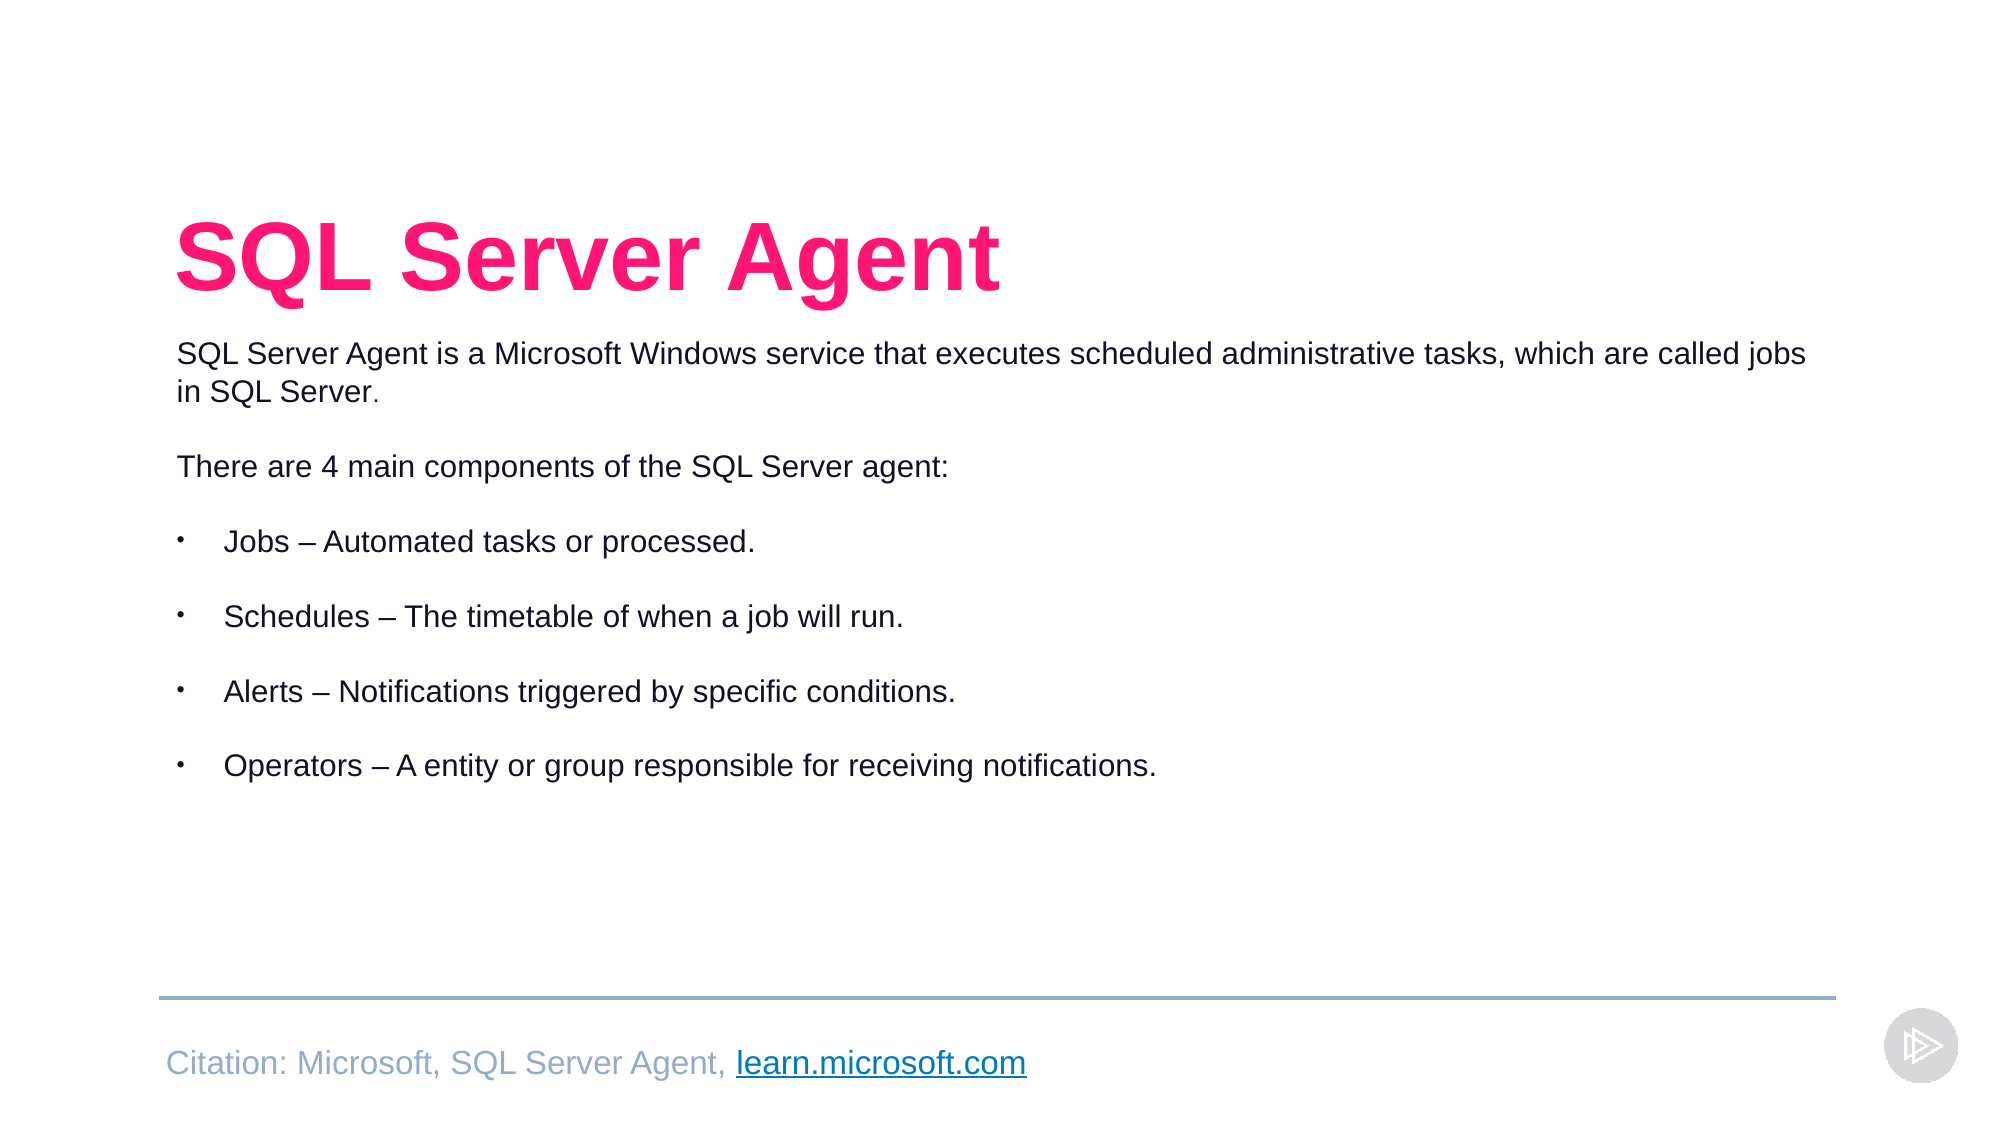

# SQL Server Agent
SQL Server Agent is a Microsoft Windows service that executes scheduled administrative tasks, which are called jobs in SQL Server.
There are 4 main components of the SQL Server agent:
Jobs – Automated tasks or processed.
Schedules – The timetable of when a job will run.
Alerts – Notifications triggered by specific conditions.
Operators – A entity or group responsible for receiving notifications.
Citation: Microsoft, SQL Server Agent, learn.microsoft.com